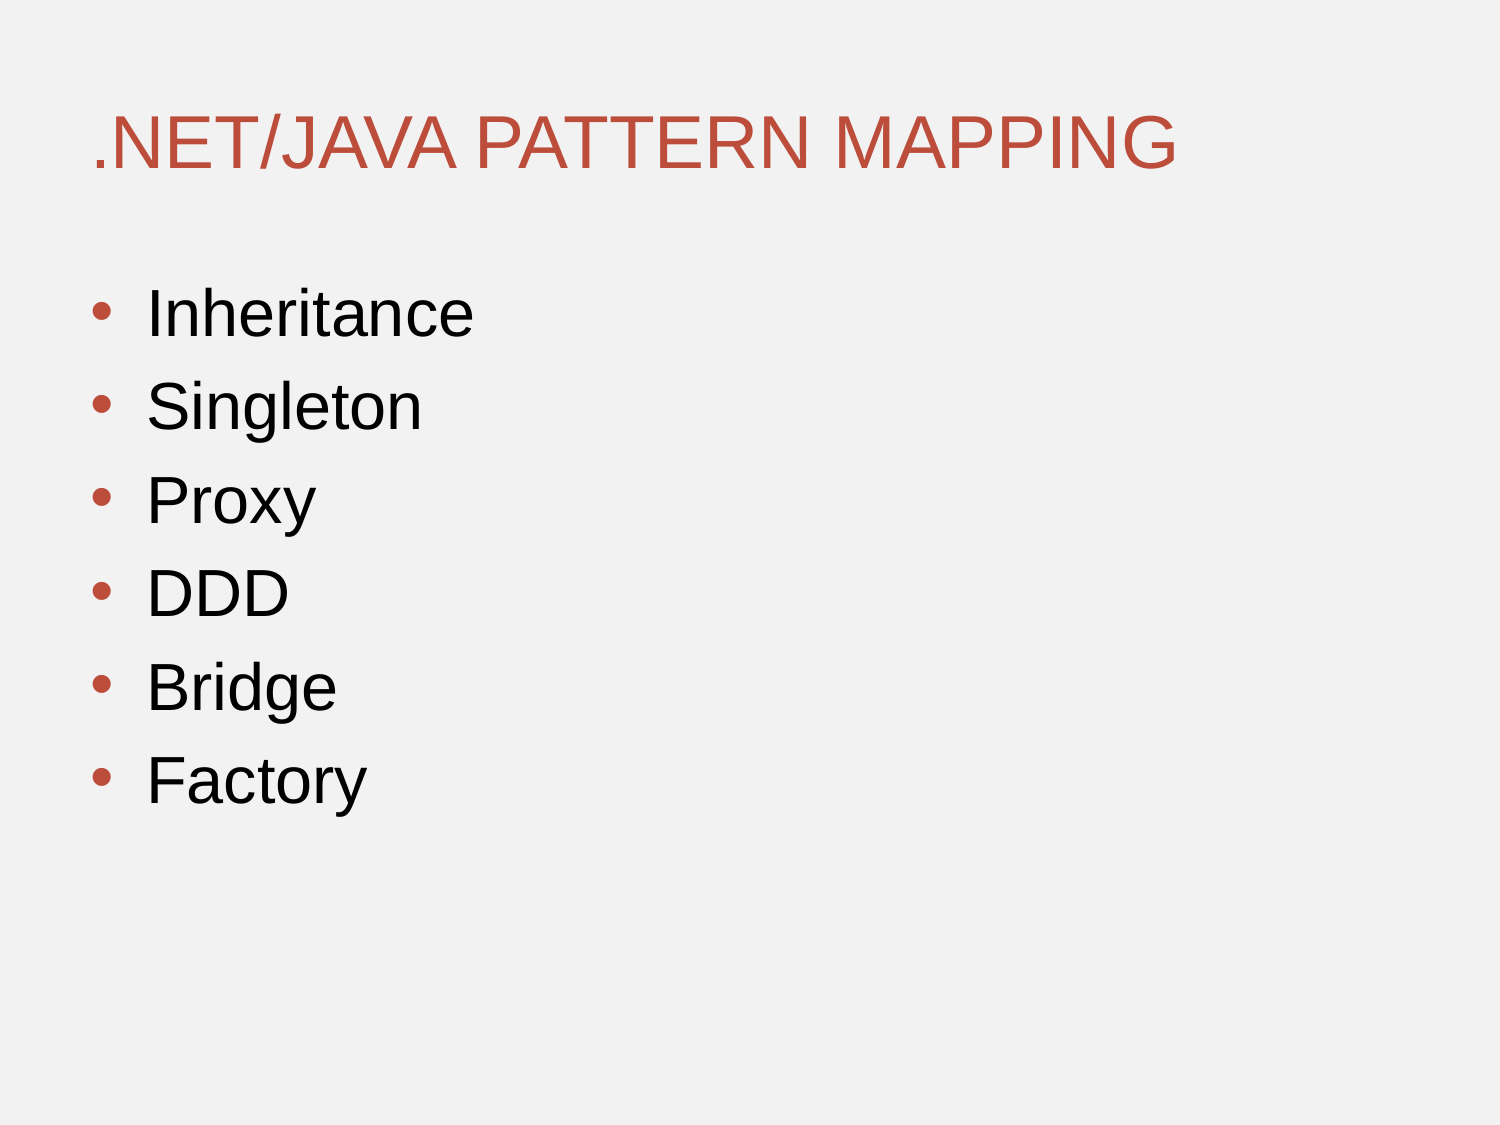

# .NET/Java pattern mapping
Inheritance
Singleton
Proxy
DDD
Bridge
Factory